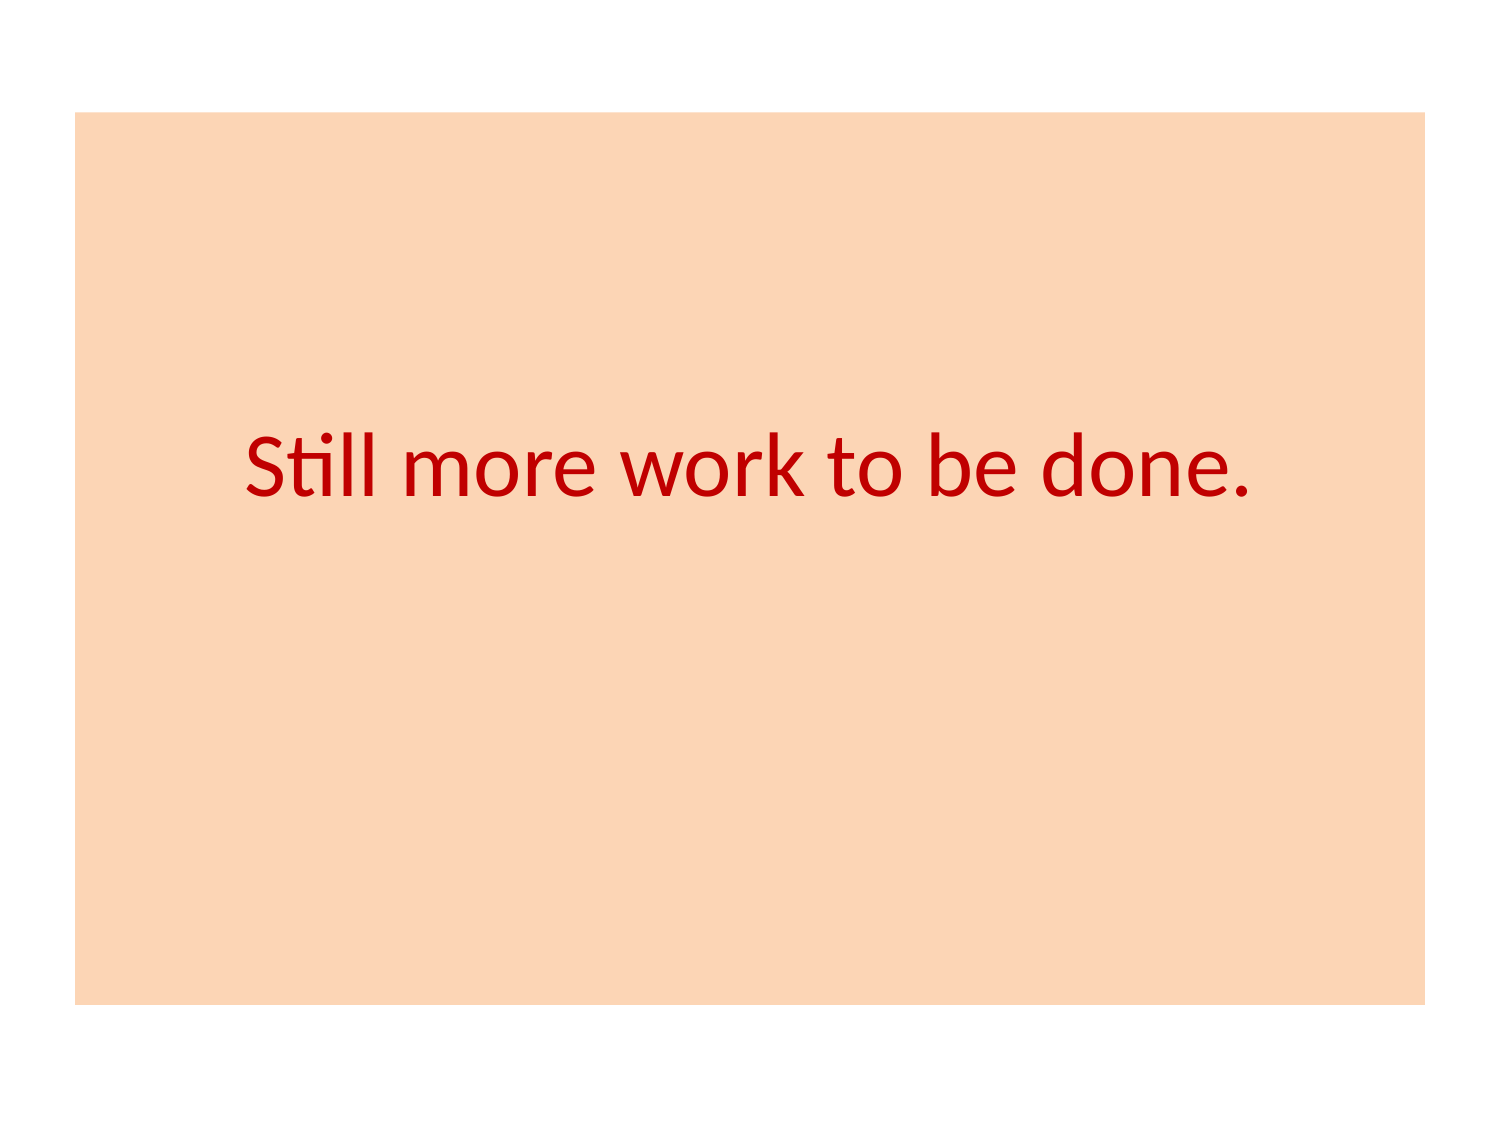

#

Still more work to be done.